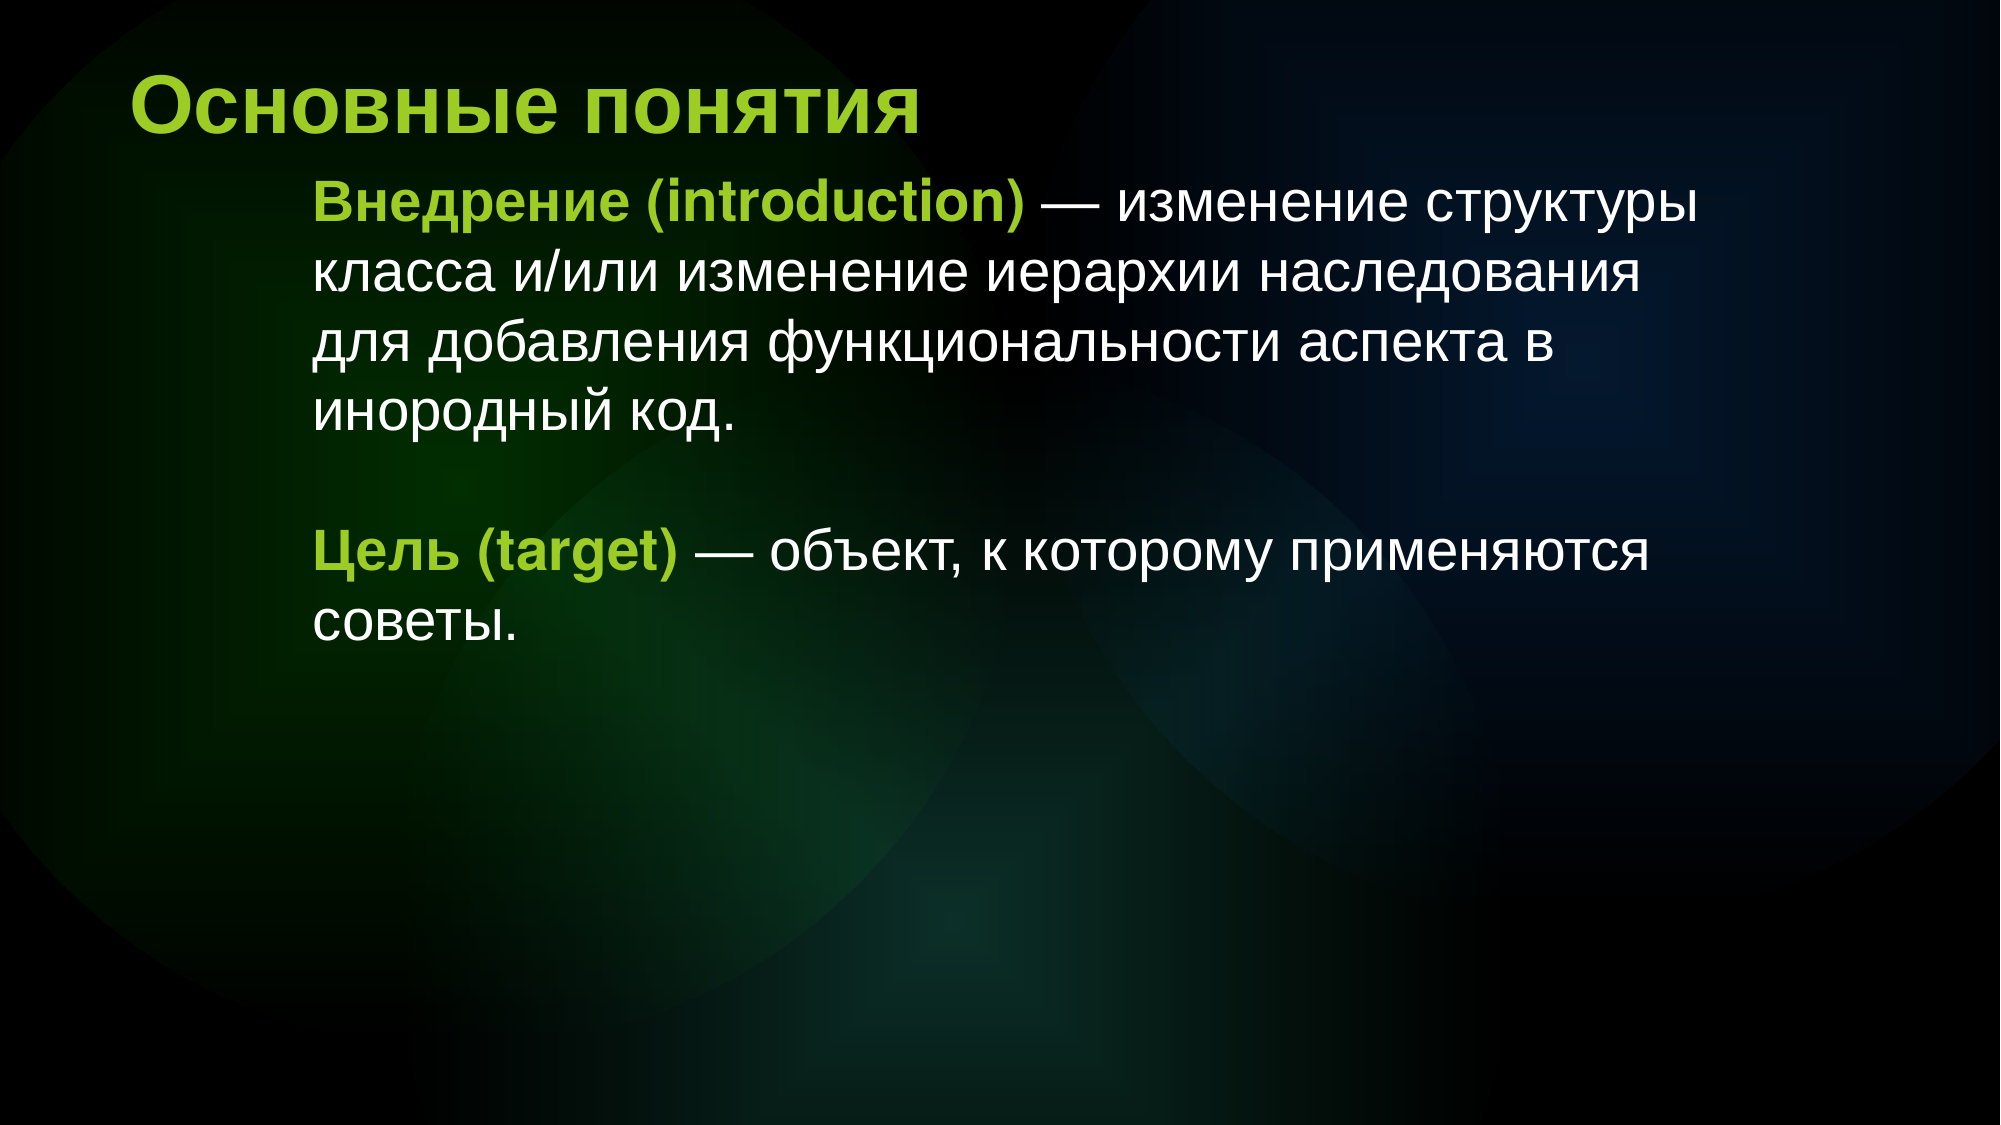

Основные понятия
Внедрение (introduction) — изменение структуры класса и/или изменение иерархии наследования для добавления функциональности аспекта в инородный код.

Цель (target) — объект, к которому применяются советы.